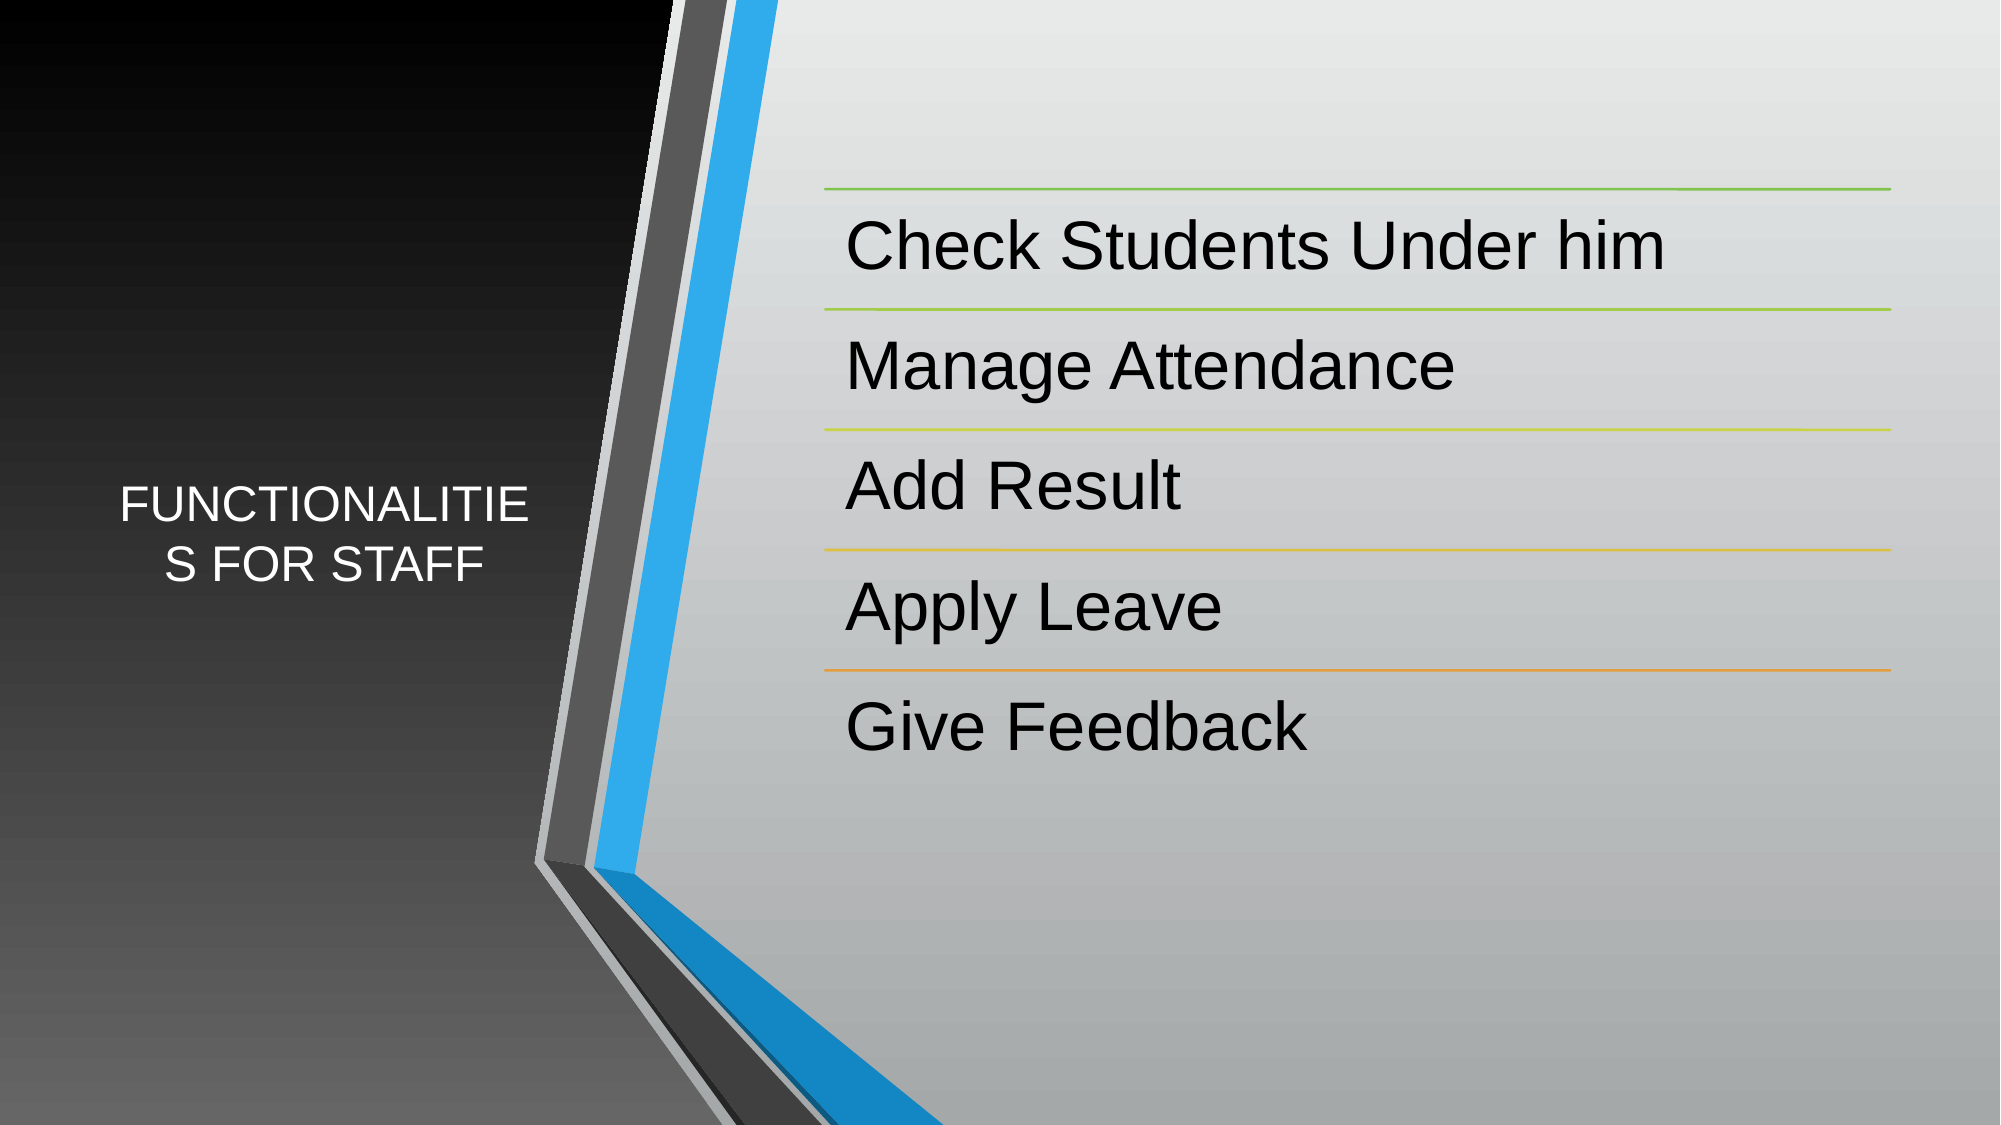

# FUNCTIONALITIES FOR STAFF
Check Students Under him
Manage Attendance
Add Result
Apply Leave
Give Feedback